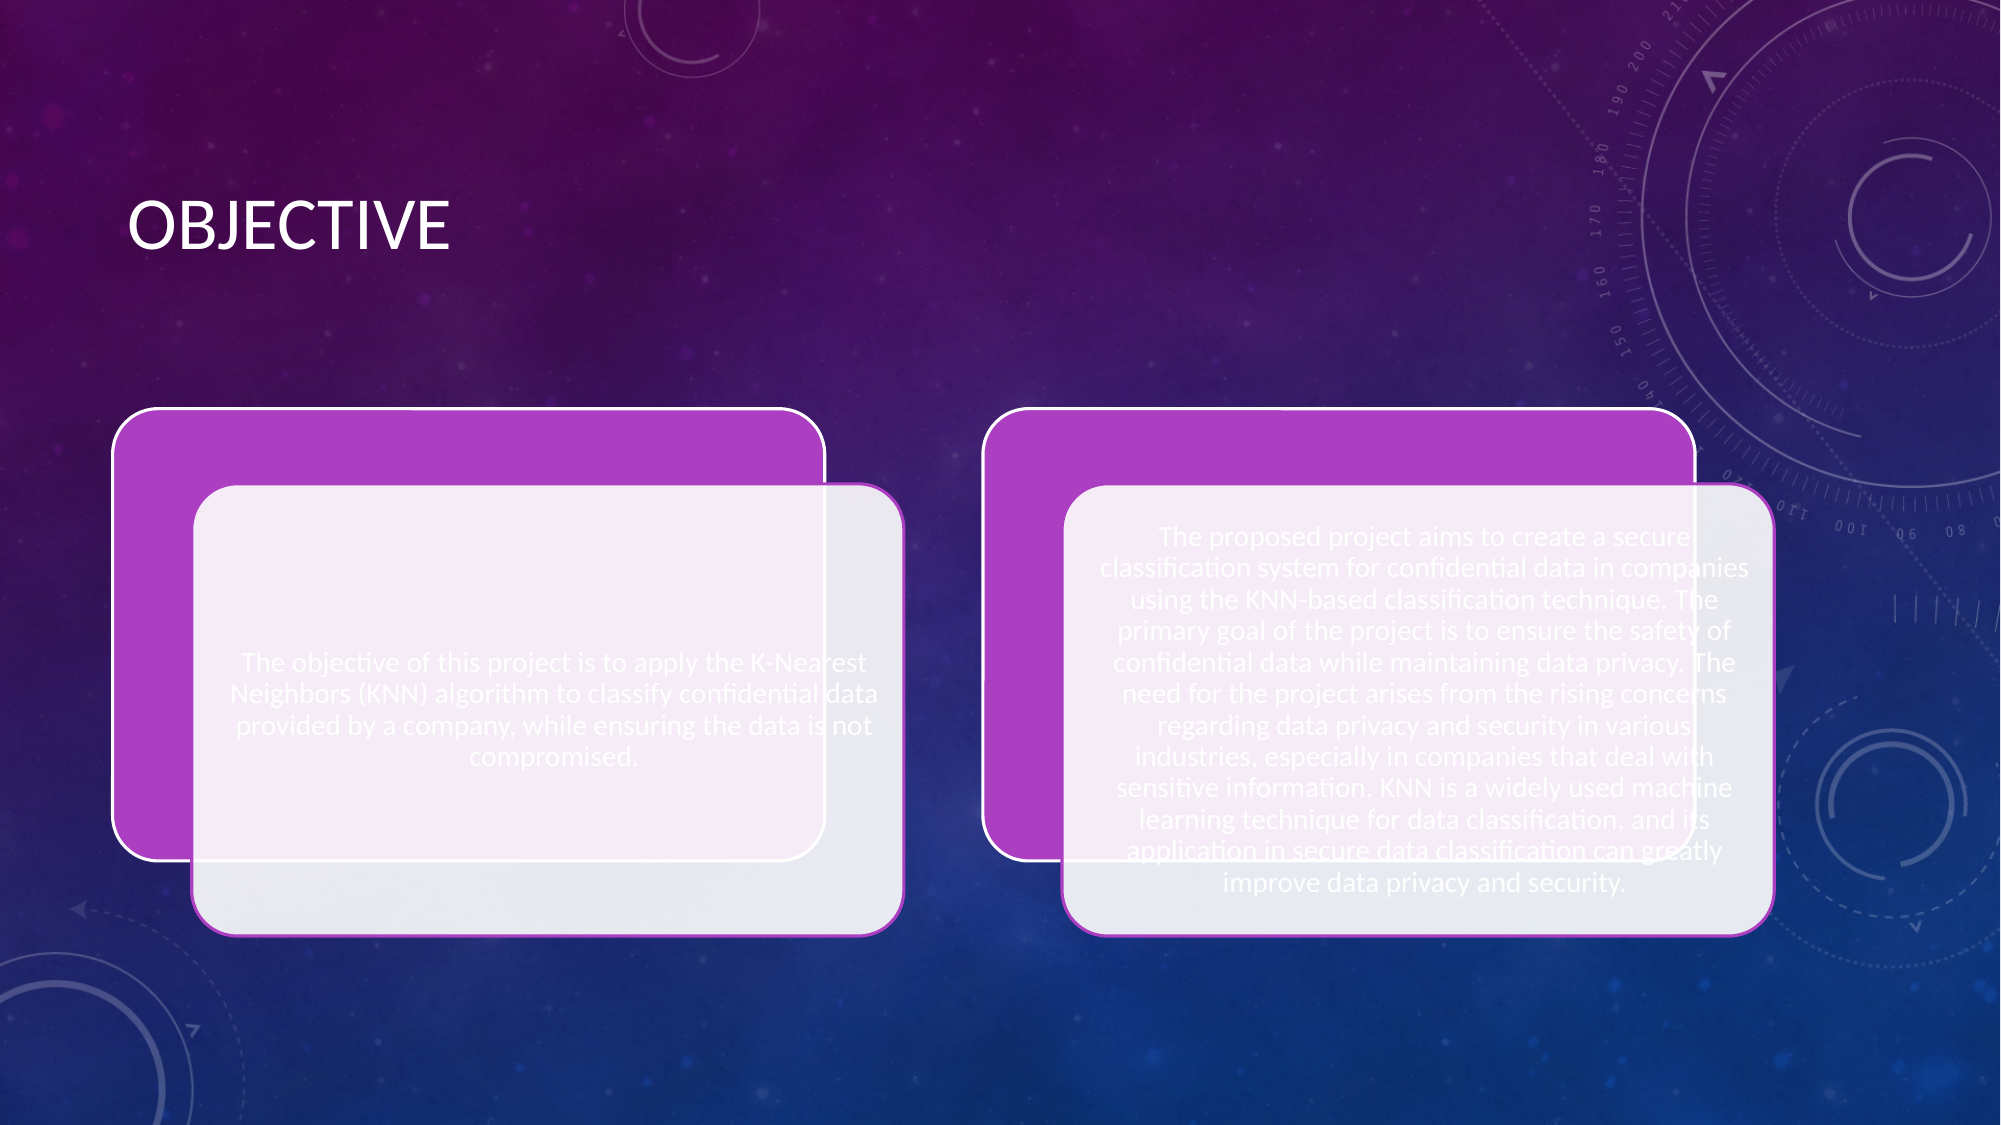

# OBJECTIVE
The objective of this project is to apply the K-Nearest Neighbors (KNN) algorithm to classify confidential data provided by a company, while ensuring the data is not compromised.
The proposed project aims to create a secure classification system for confidential data in companies using the KNN-based classification technique. The primary goal of the project is to ensure the safety of confidential data while maintaining data privacy. The need for the project arises from the rising concerns regarding data privacy and security in various industries, especially in companies that deal with sensitive information. KNN is a widely used machine learning technique for data classification, and its application in secure data classification can greatly improve data privacy and security.